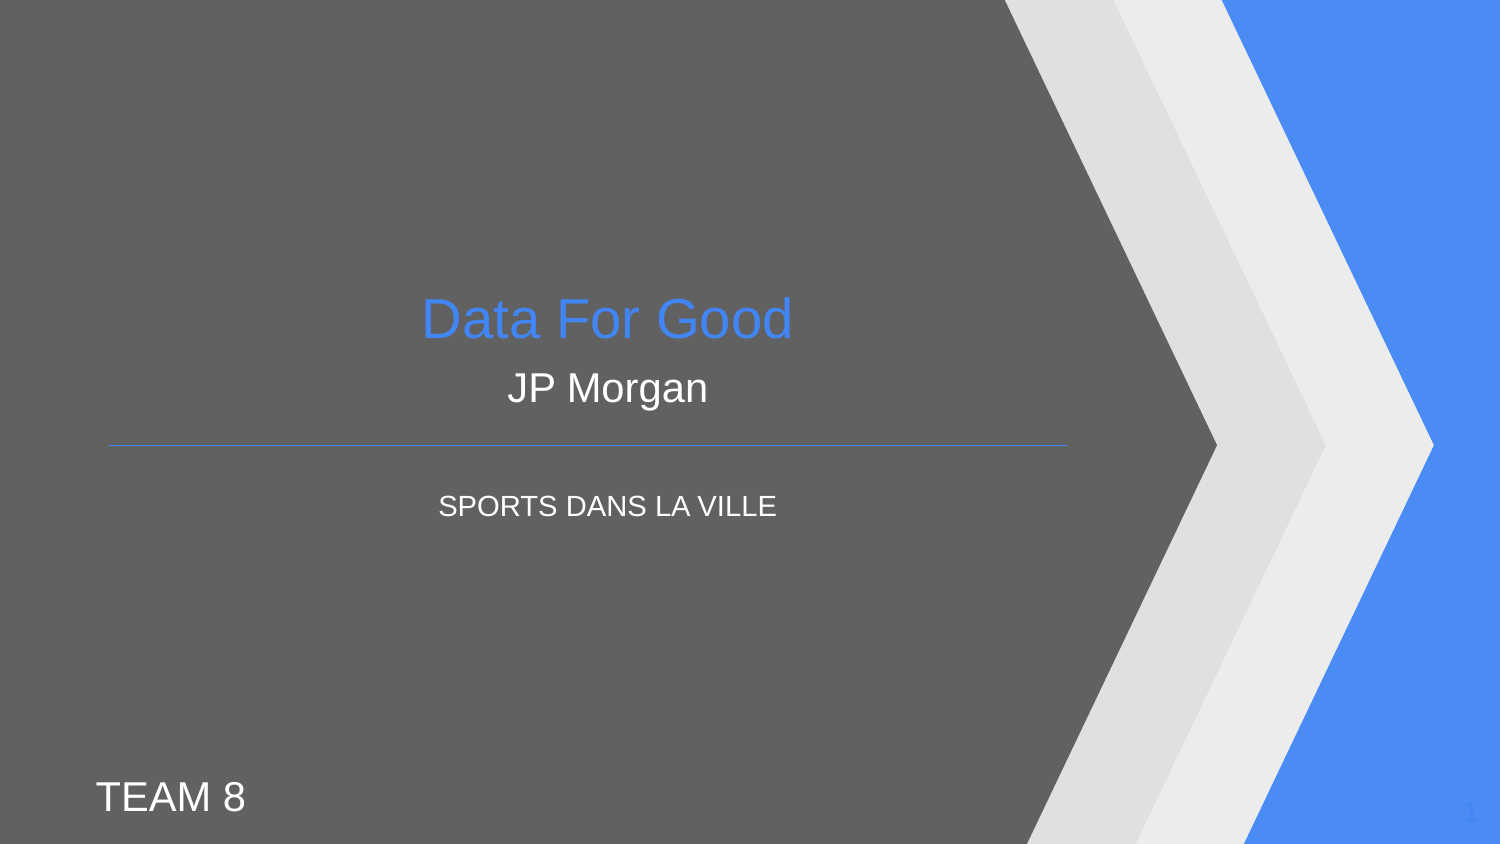

Data For Good
JP Morgan
SPORTS DANS LA VILLE
TEAM 8
1